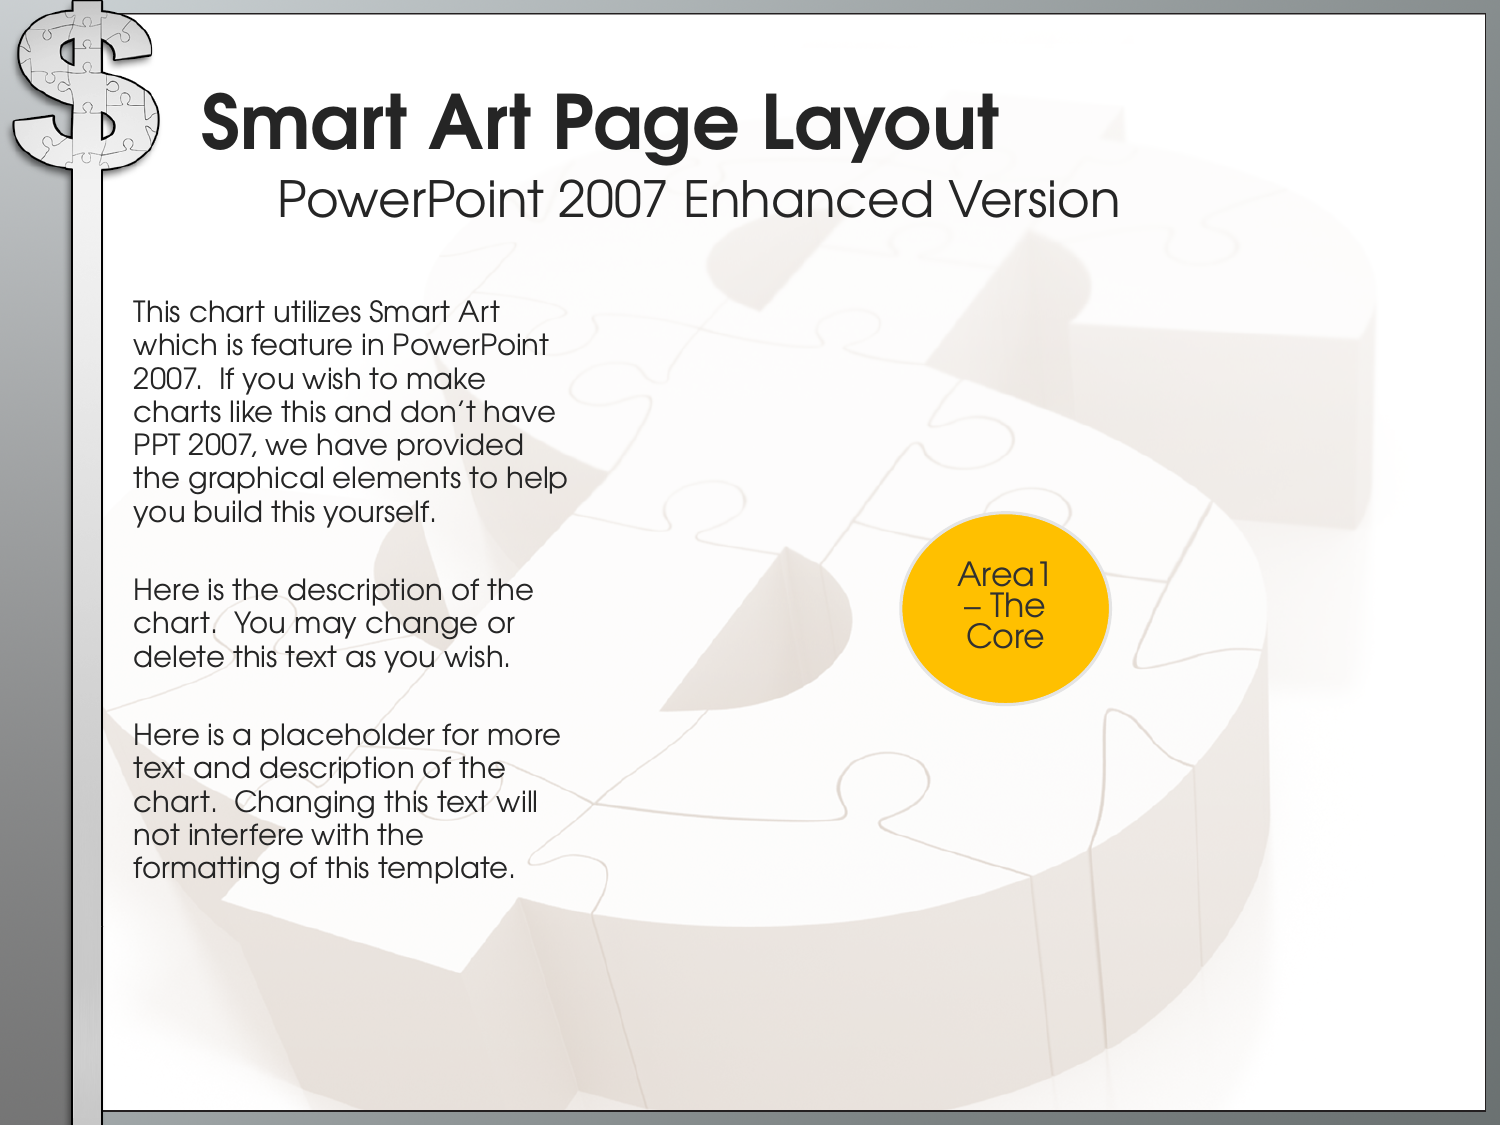

# Smart Art Page Layout
PowerPoint 2007 Enhanced Version
Area1 – The Core
This chart utilizes Smart Art which is feature in PowerPoint 2007.  If you wish to make charts like this and don’t have PPT 2007, we have provided the graphical elements to help you build this yourself.

Here is the description of the chart.  You may change or delete this text as you wish.

Here is a placeholder for more text and description of the chart.  Changing this text will not interfere with the formatting of this template.